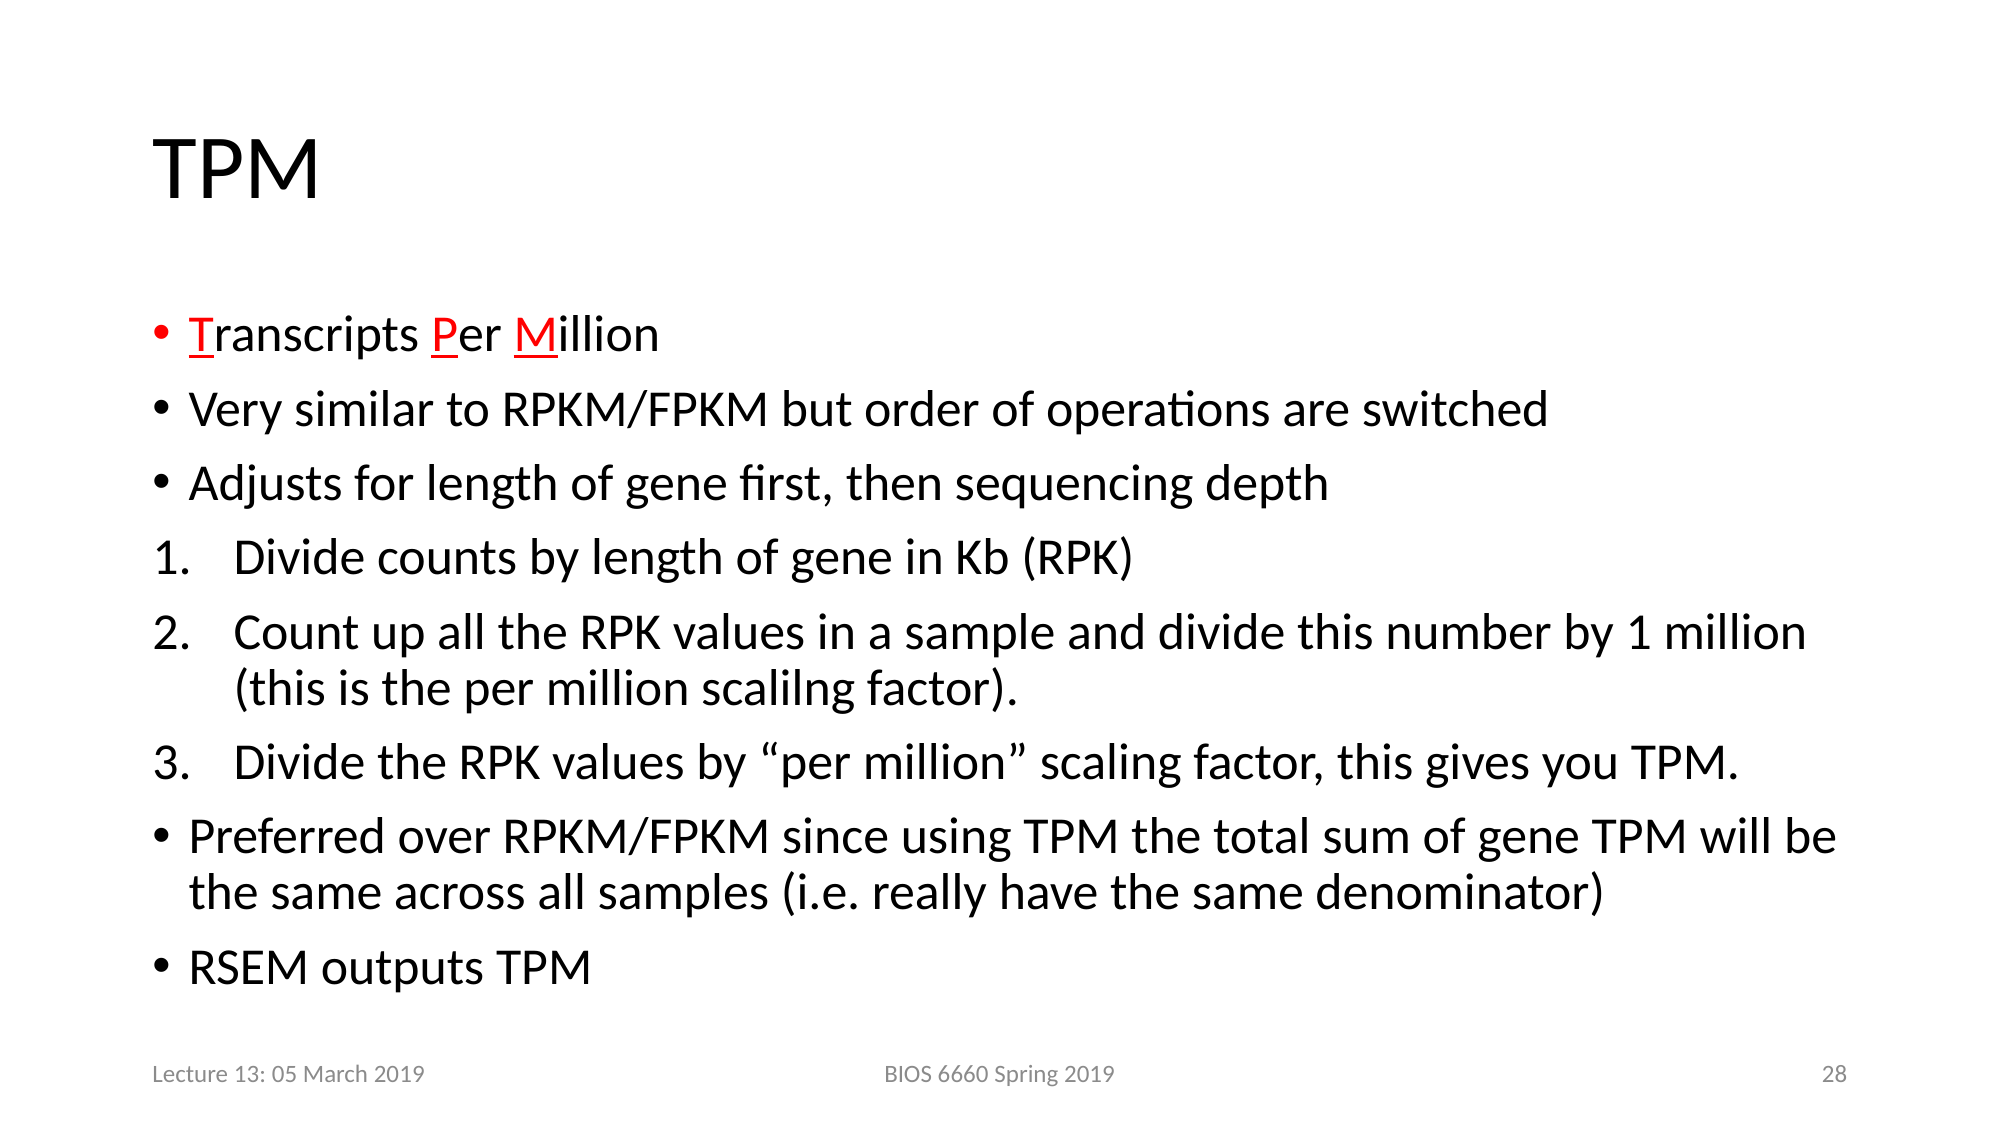

# TPM
Transcripts Per Million
Very similar to RPKM/FPKM but order of operations are switched
Adjusts for length of gene first, then sequencing depth
Divide counts by length of gene in Kb (RPK)
Count up all the RPK values in a sample and divide this number by 1 million (this is the per million scalilng factor).
Divide the RPK values by “per million” scaling factor, this gives you TPM.
Preferred over RPKM/FPKM since using TPM the total sum of gene TPM will be the same across all samples (i.e. really have the same denominator)
RSEM outputs TPM
Lecture 13: 05 March 2019
BIOS 6660 Spring 2019
28